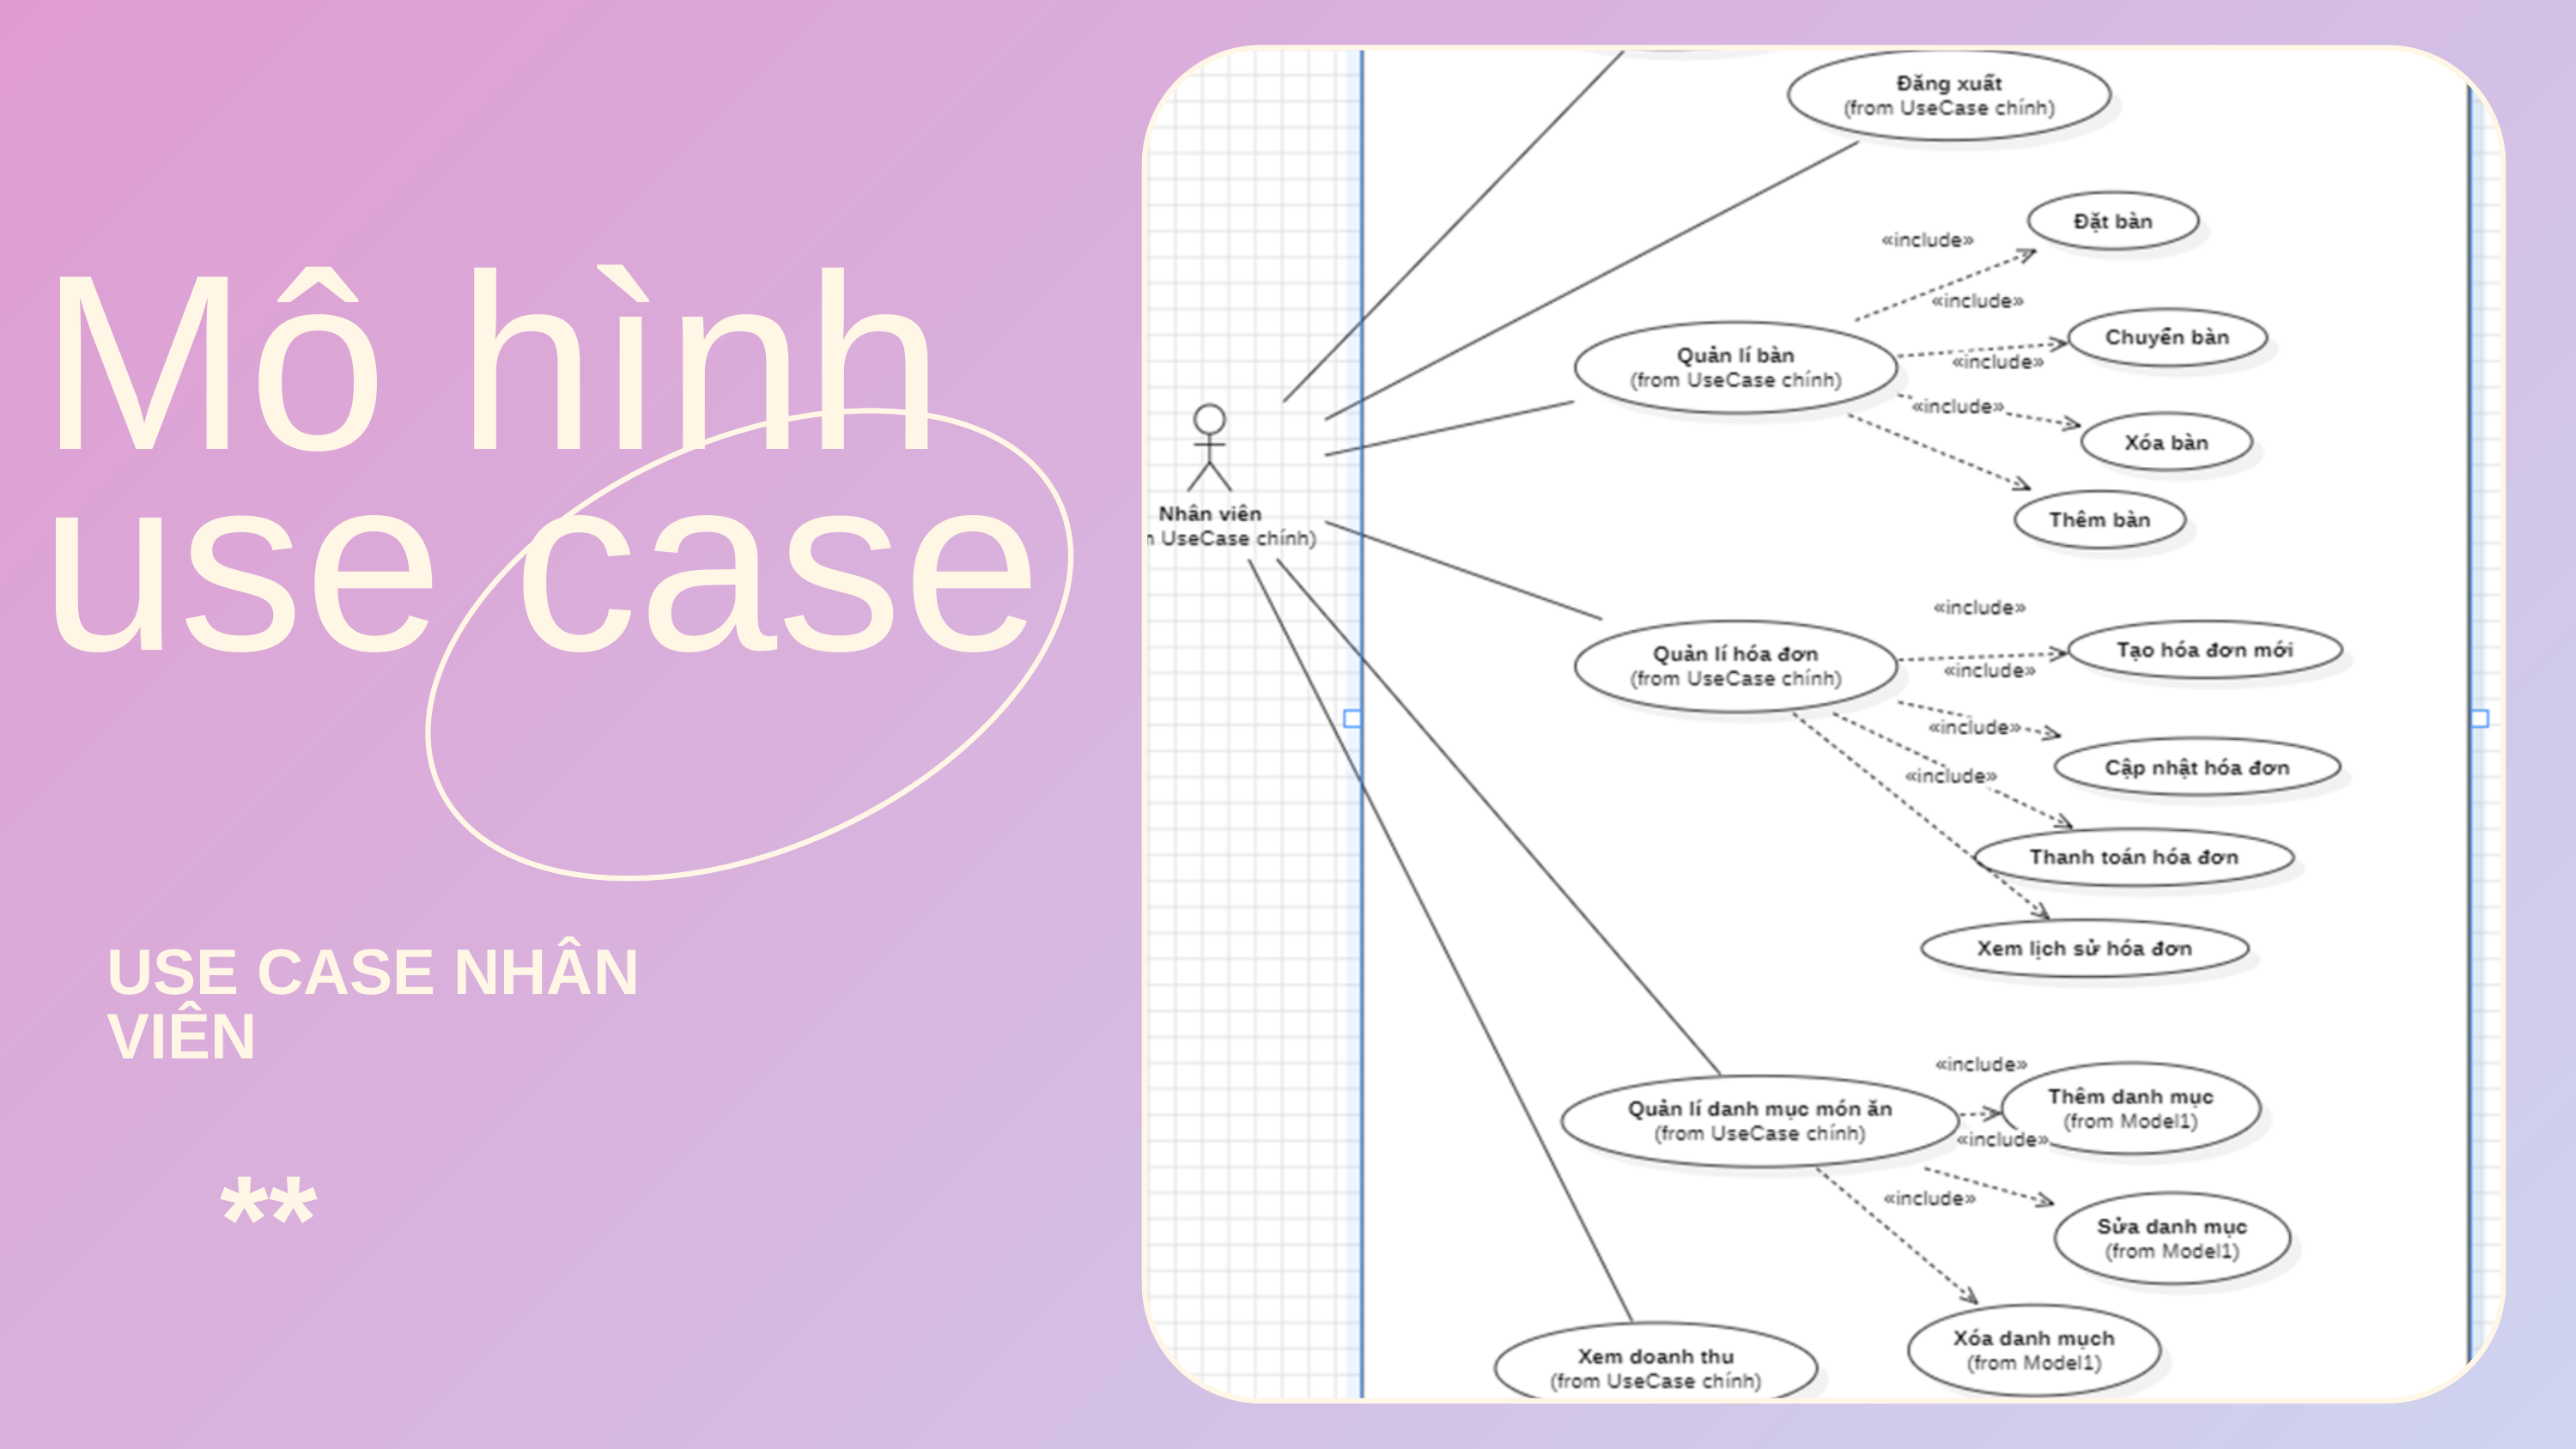

Mô hình use case

USE CASE NHÂN VIÊN
**